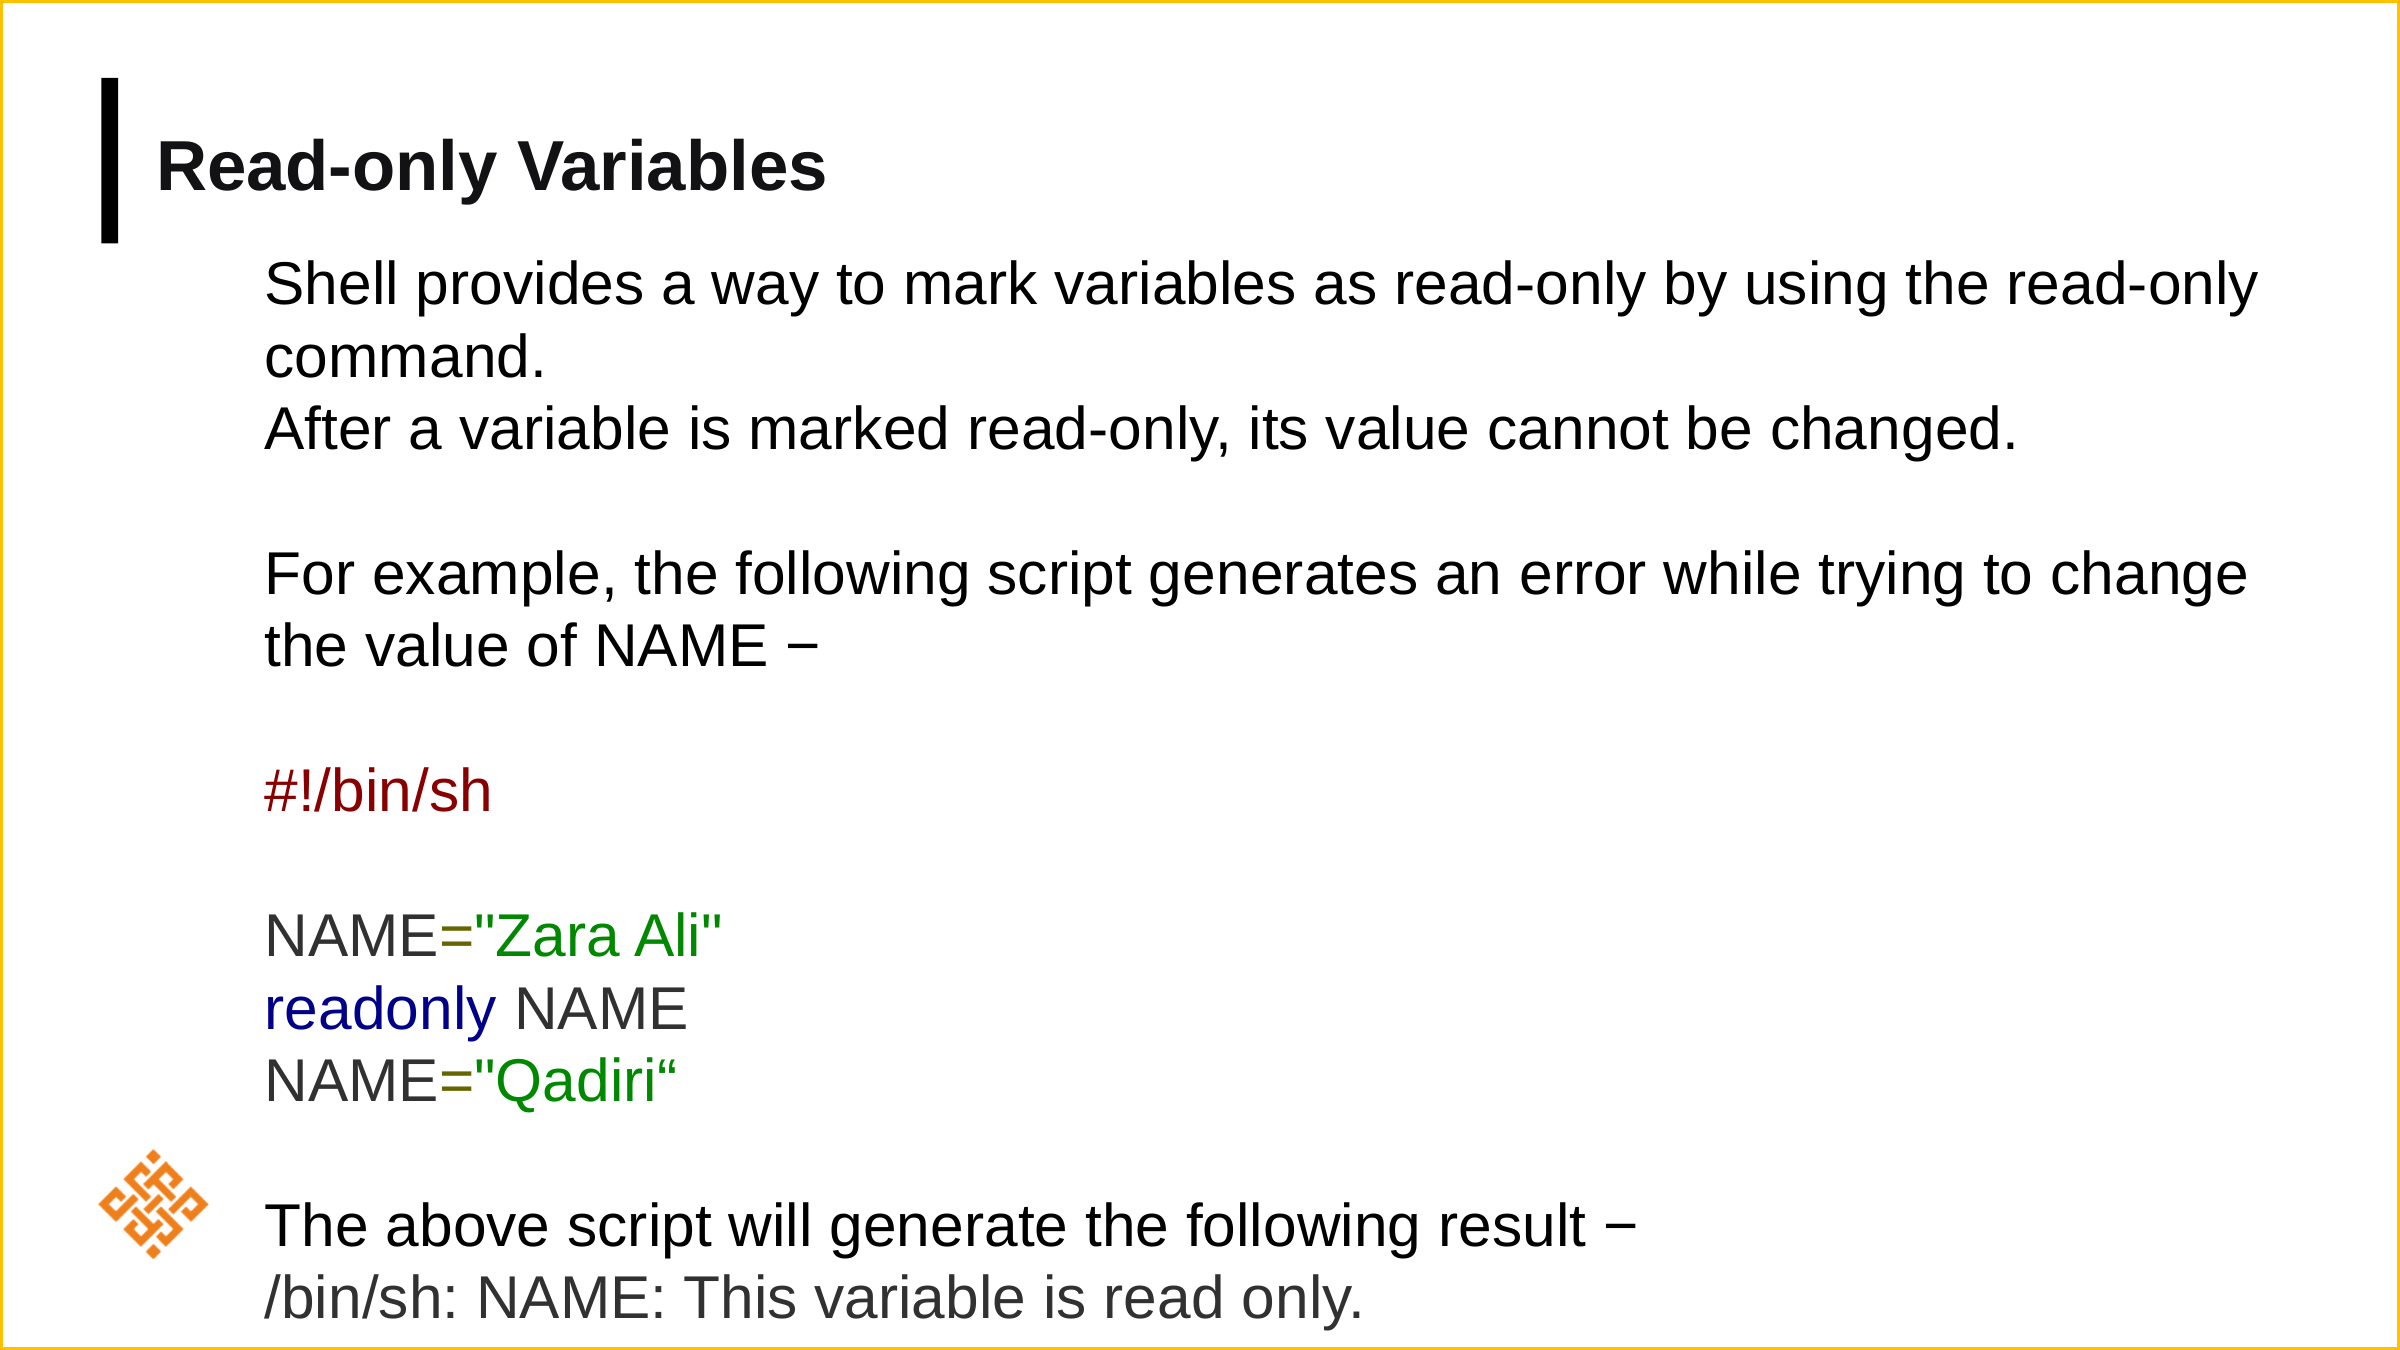

Read-only Variables
Shell provides a way to mark variables as read-only by using the read-only command.
After a variable is marked read-only, its value cannot be changed.

For example, the following script generates an error while trying to change the value of NAME −

#!/bin/sh

NAME="Zara Ali"
readonly NAME
NAME="Qadiri“

The above script will generate the following result −
/bin/sh: NAME: This variable is read only.